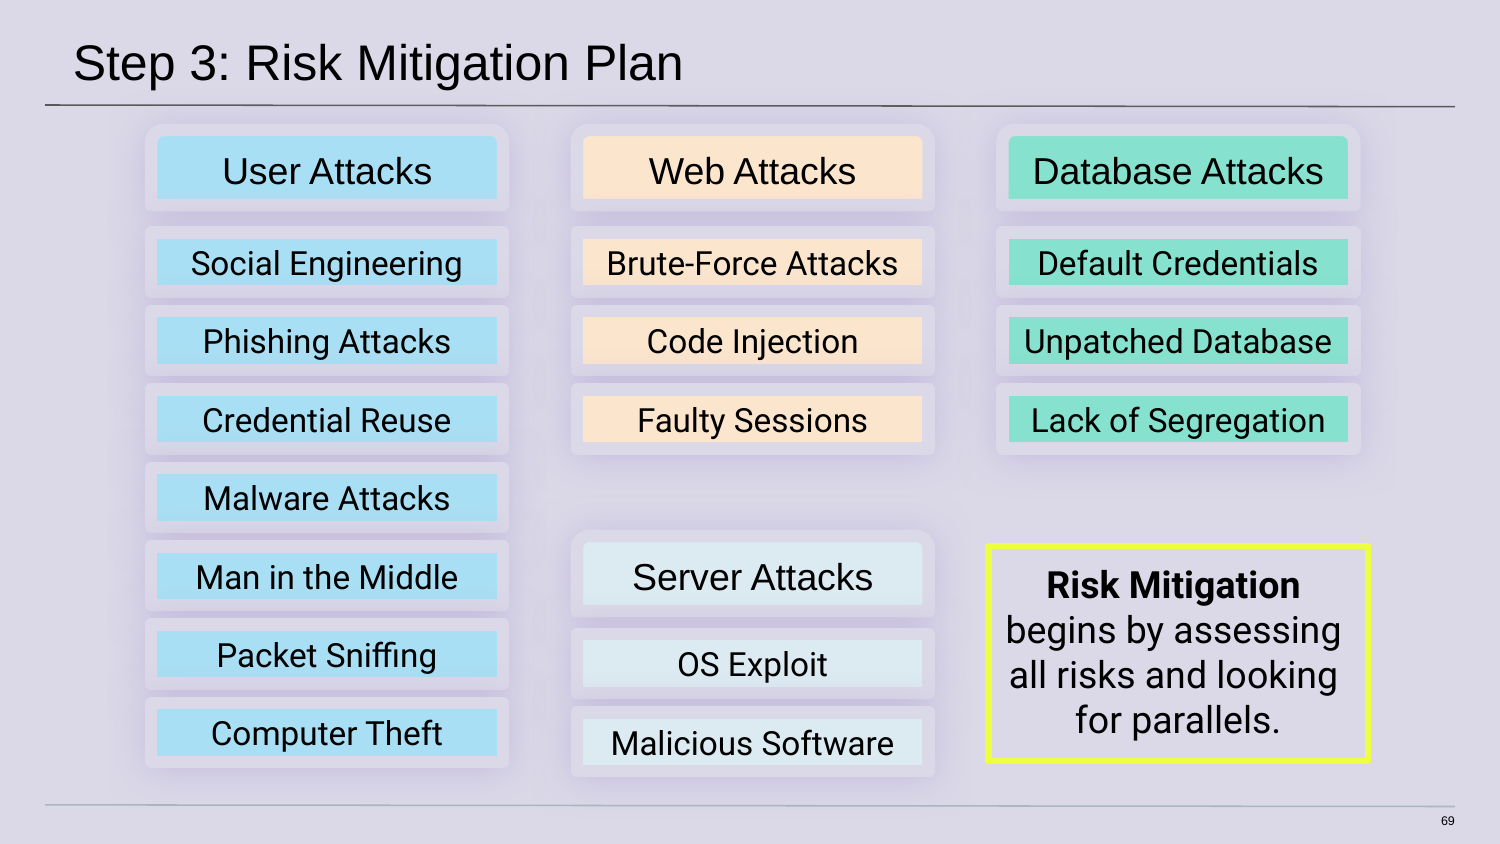

# Step 3: Risk Mitigation Plan
User Attacks
Web Attacks
Database Attacks
Social Engineering
Brute-Force Attacks
Default Credentials
Phishing Attacks
Code Injection
Unpatched Database
Credential Reuse
Faulty Sessions
Lack of Segregation
Malware Attacks
Server Attacks
Risk Mitigation
begins by assessing
all risks and looking
for parallels.
Man in the Middle
Packet Sniffing
OS Exploit
Computer Theft
Malicious Software
69